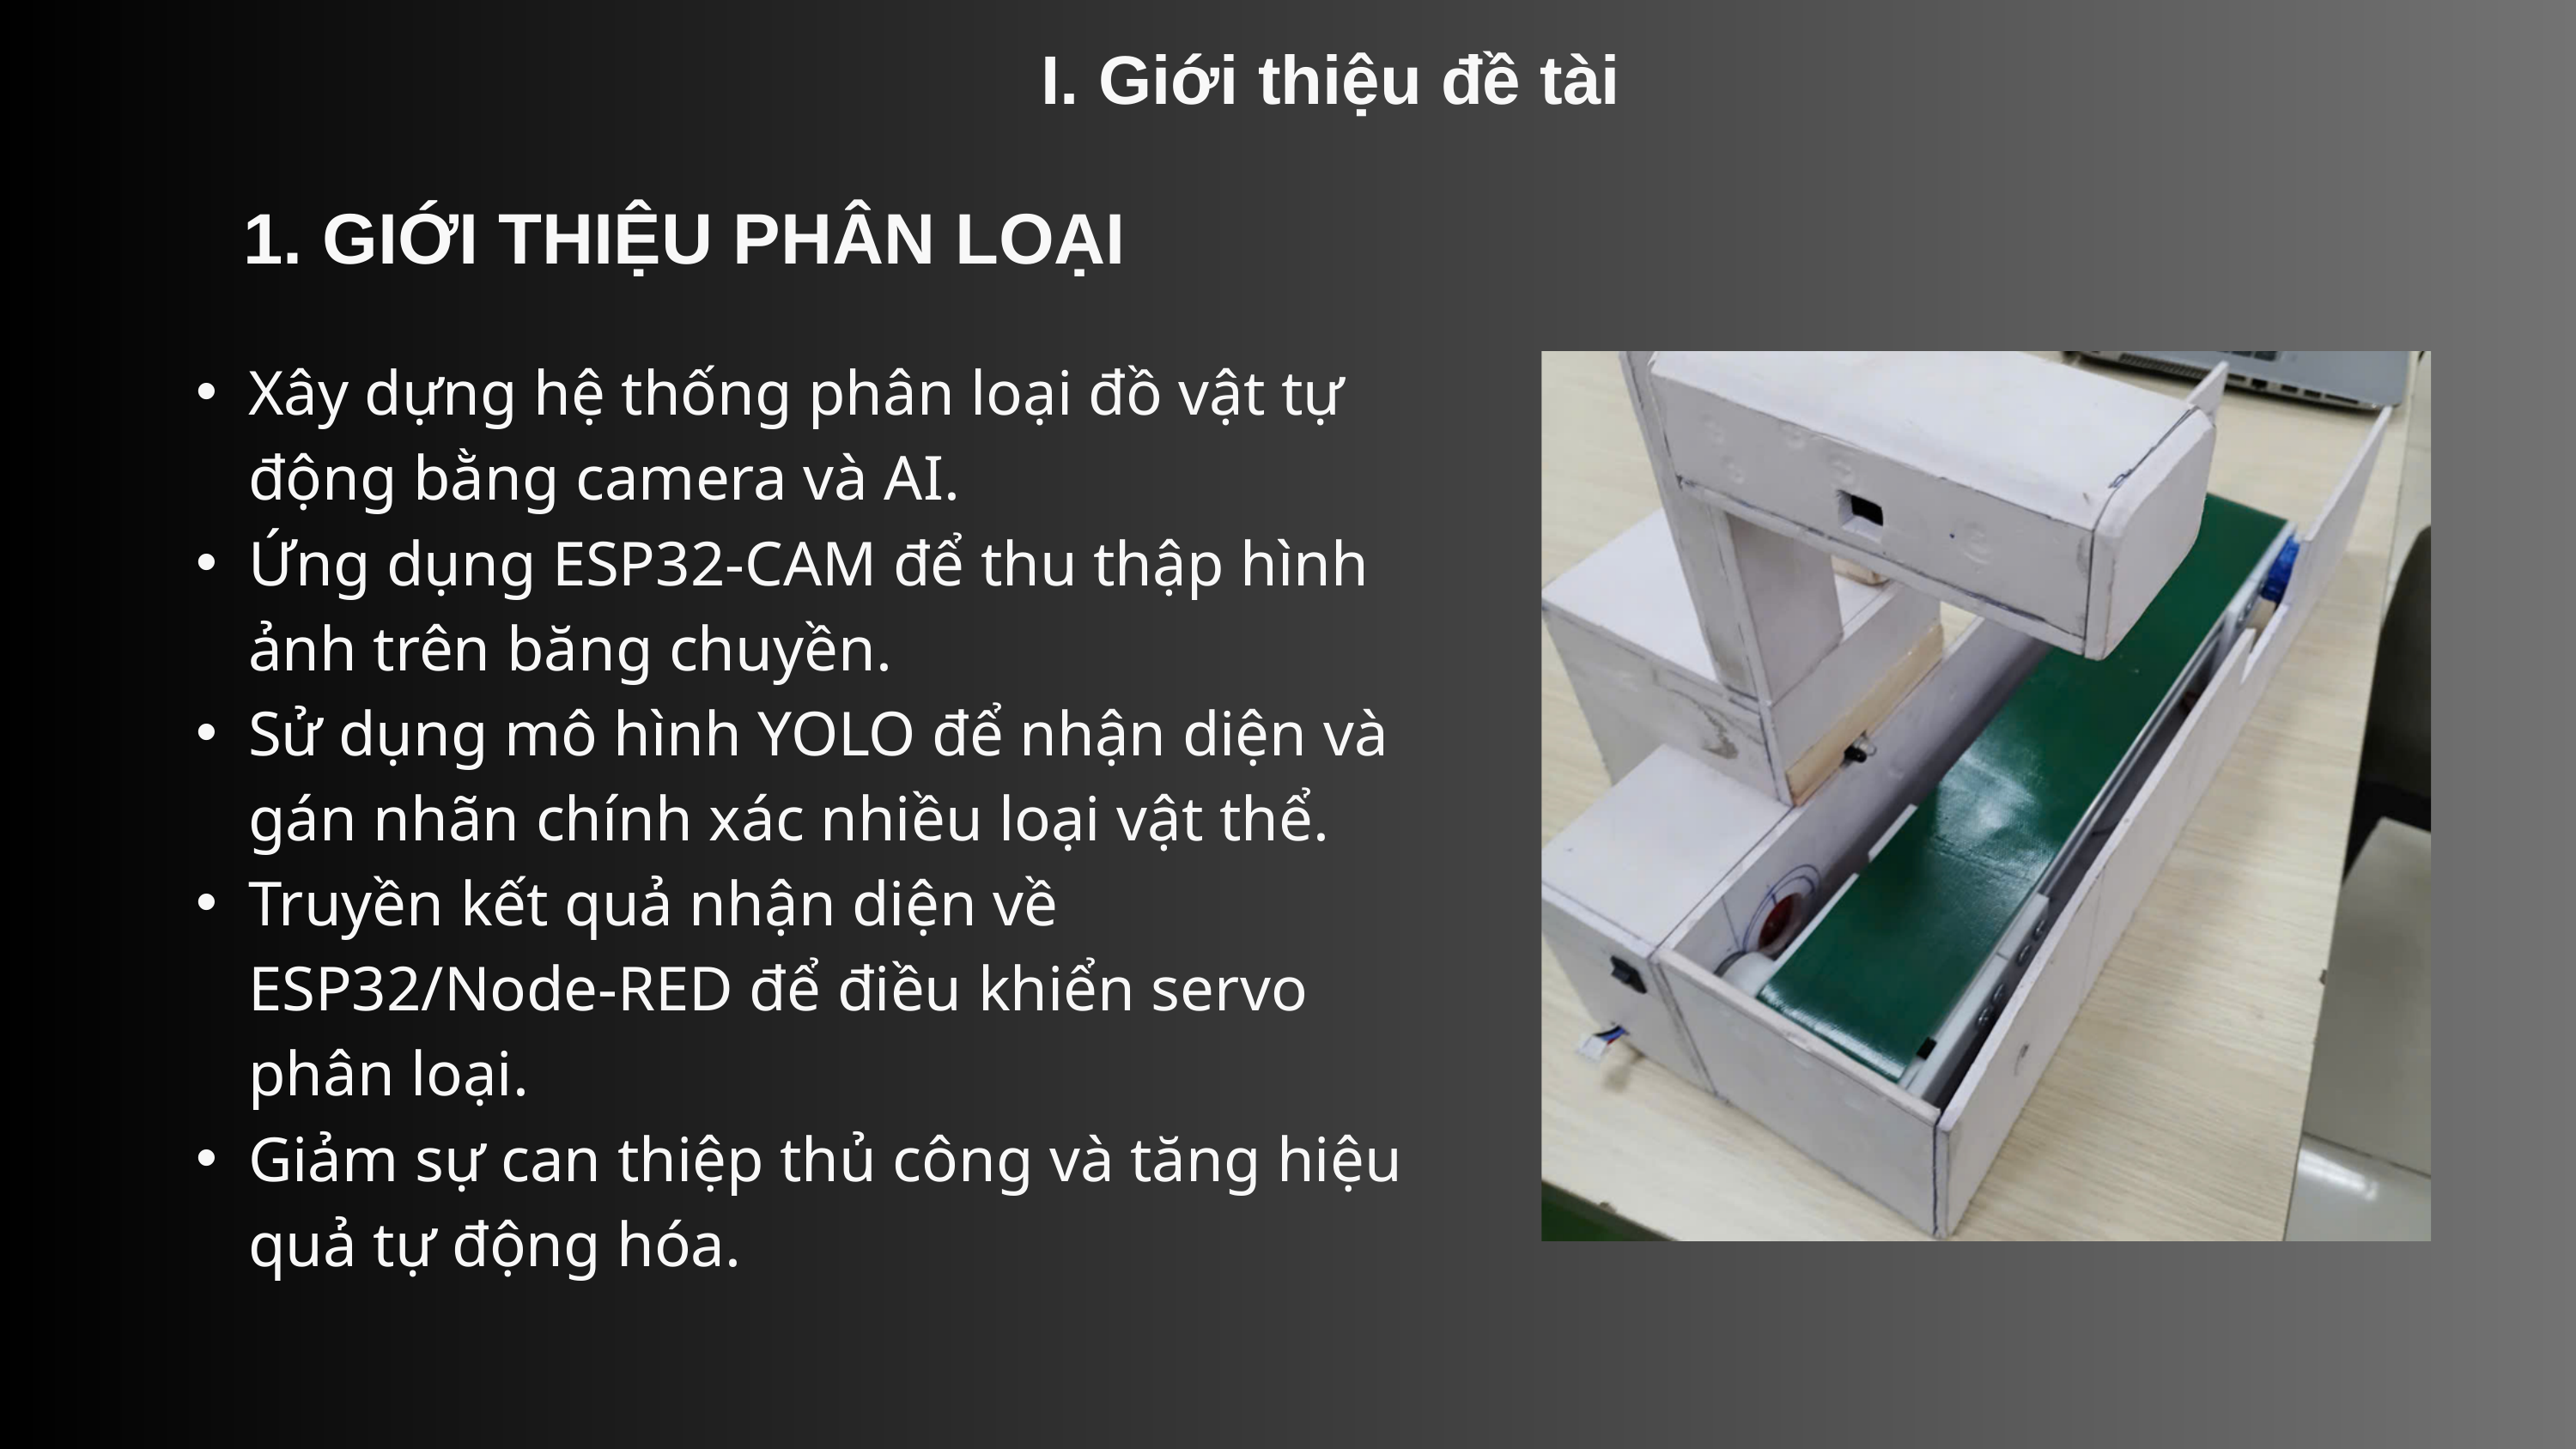

I. Giới thiệu đề tài
1. GIỚI THIỆU PHÂN LOẠI
Xây dựng hệ thống phân loại đồ vật tự động bằng camera và AI.
Ứng dụng ESP32-CAM để thu thập hình ảnh trên băng chuyền.
Sử dụng mô hình YOLO để nhận diện và gán nhãn chính xác nhiều loại vật thể.
Truyền kết quả nhận diện về ESP32/Node-RED để điều khiển servo phân loại.
Giảm sự can thiệp thủ công và tăng hiệu quả tự động hóa.